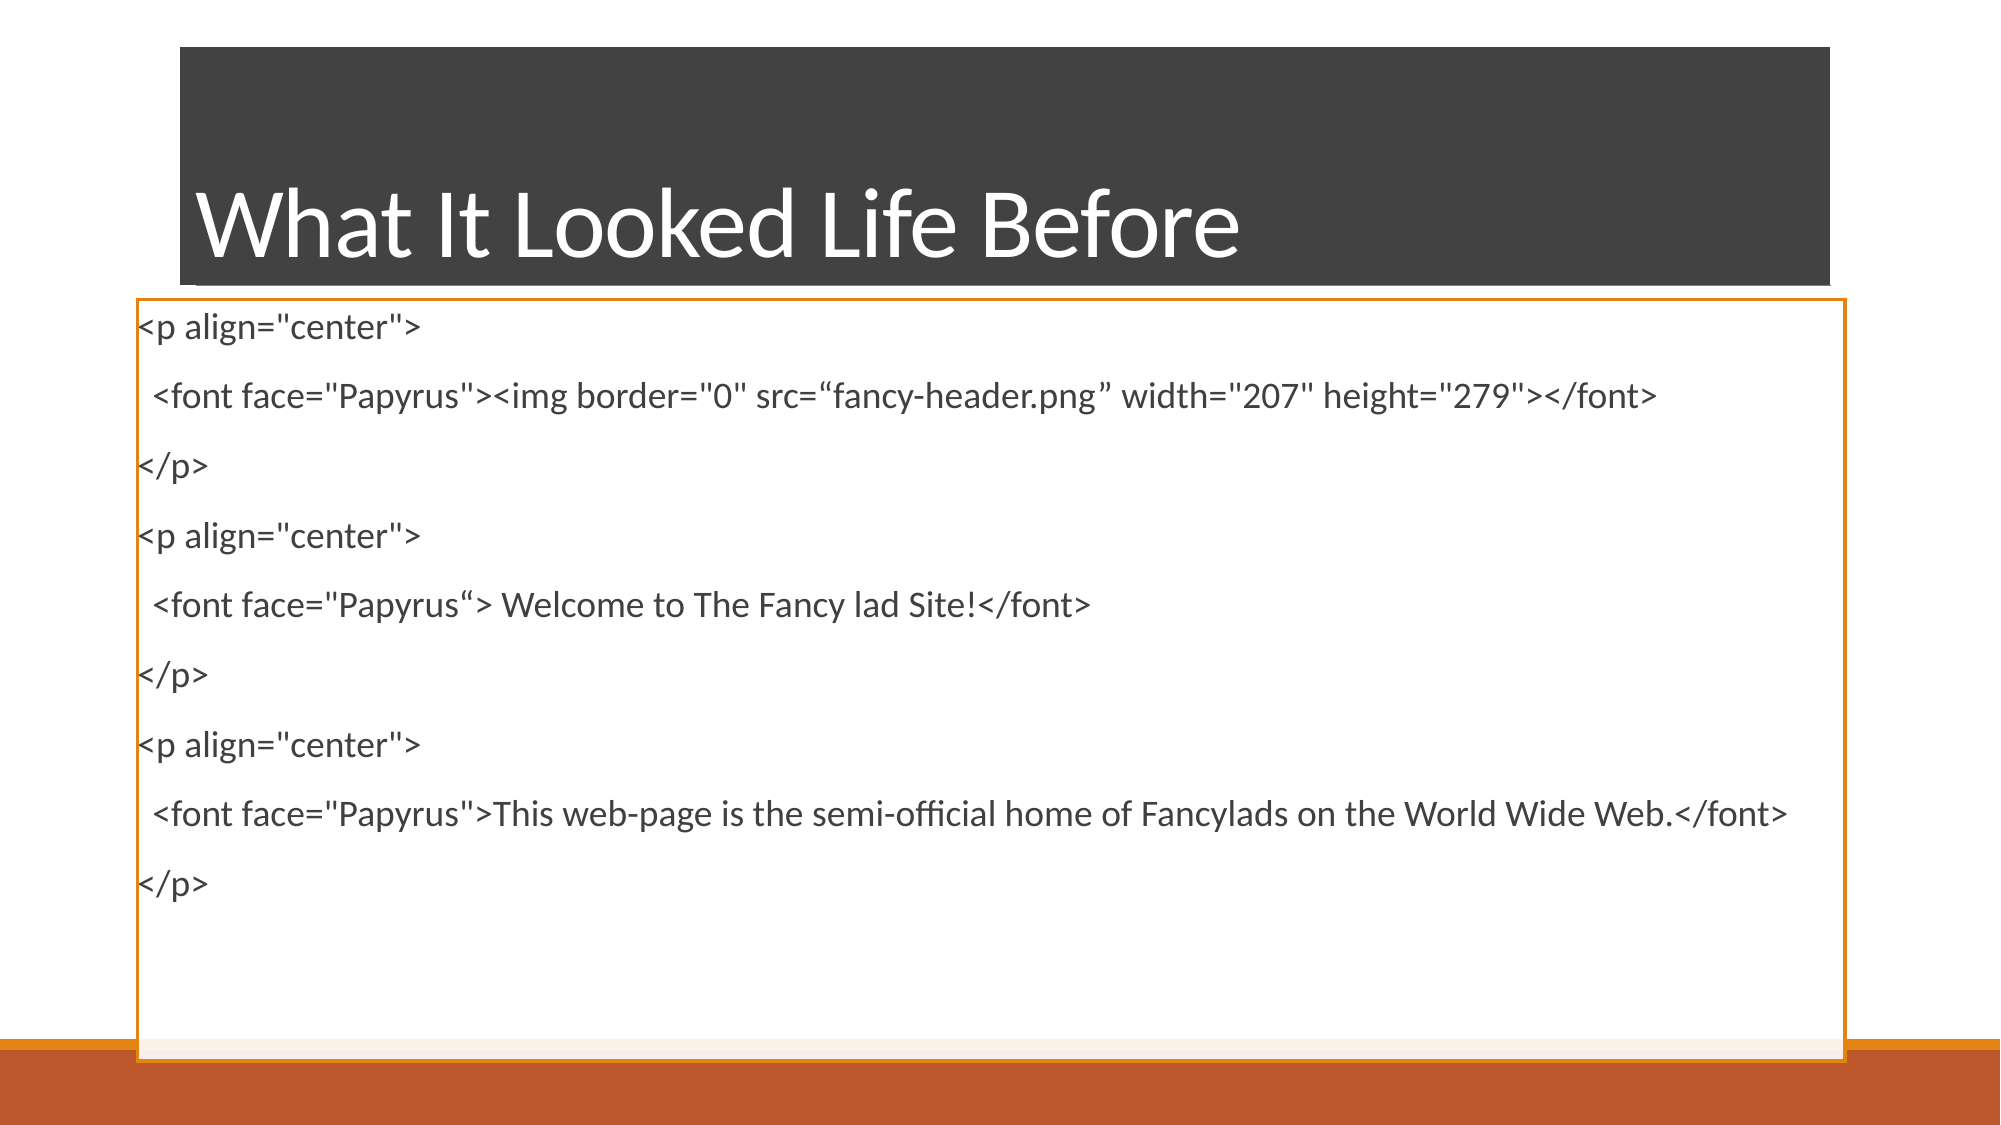

# What It Looked Life Before
<p align="center">
	<font face="Papyrus"><img border="0" src=“fancy-header.png” width="207" height="279"></font>
</p>
<p align="center">
	<font face="Papyrus“> Welcome to The Fancy lad Site!</font>
</p>
<p align="center">
	<font face="Papyrus">This web-page is the semi-official home of Fancylads on the World Wide Web.</font>
</p>